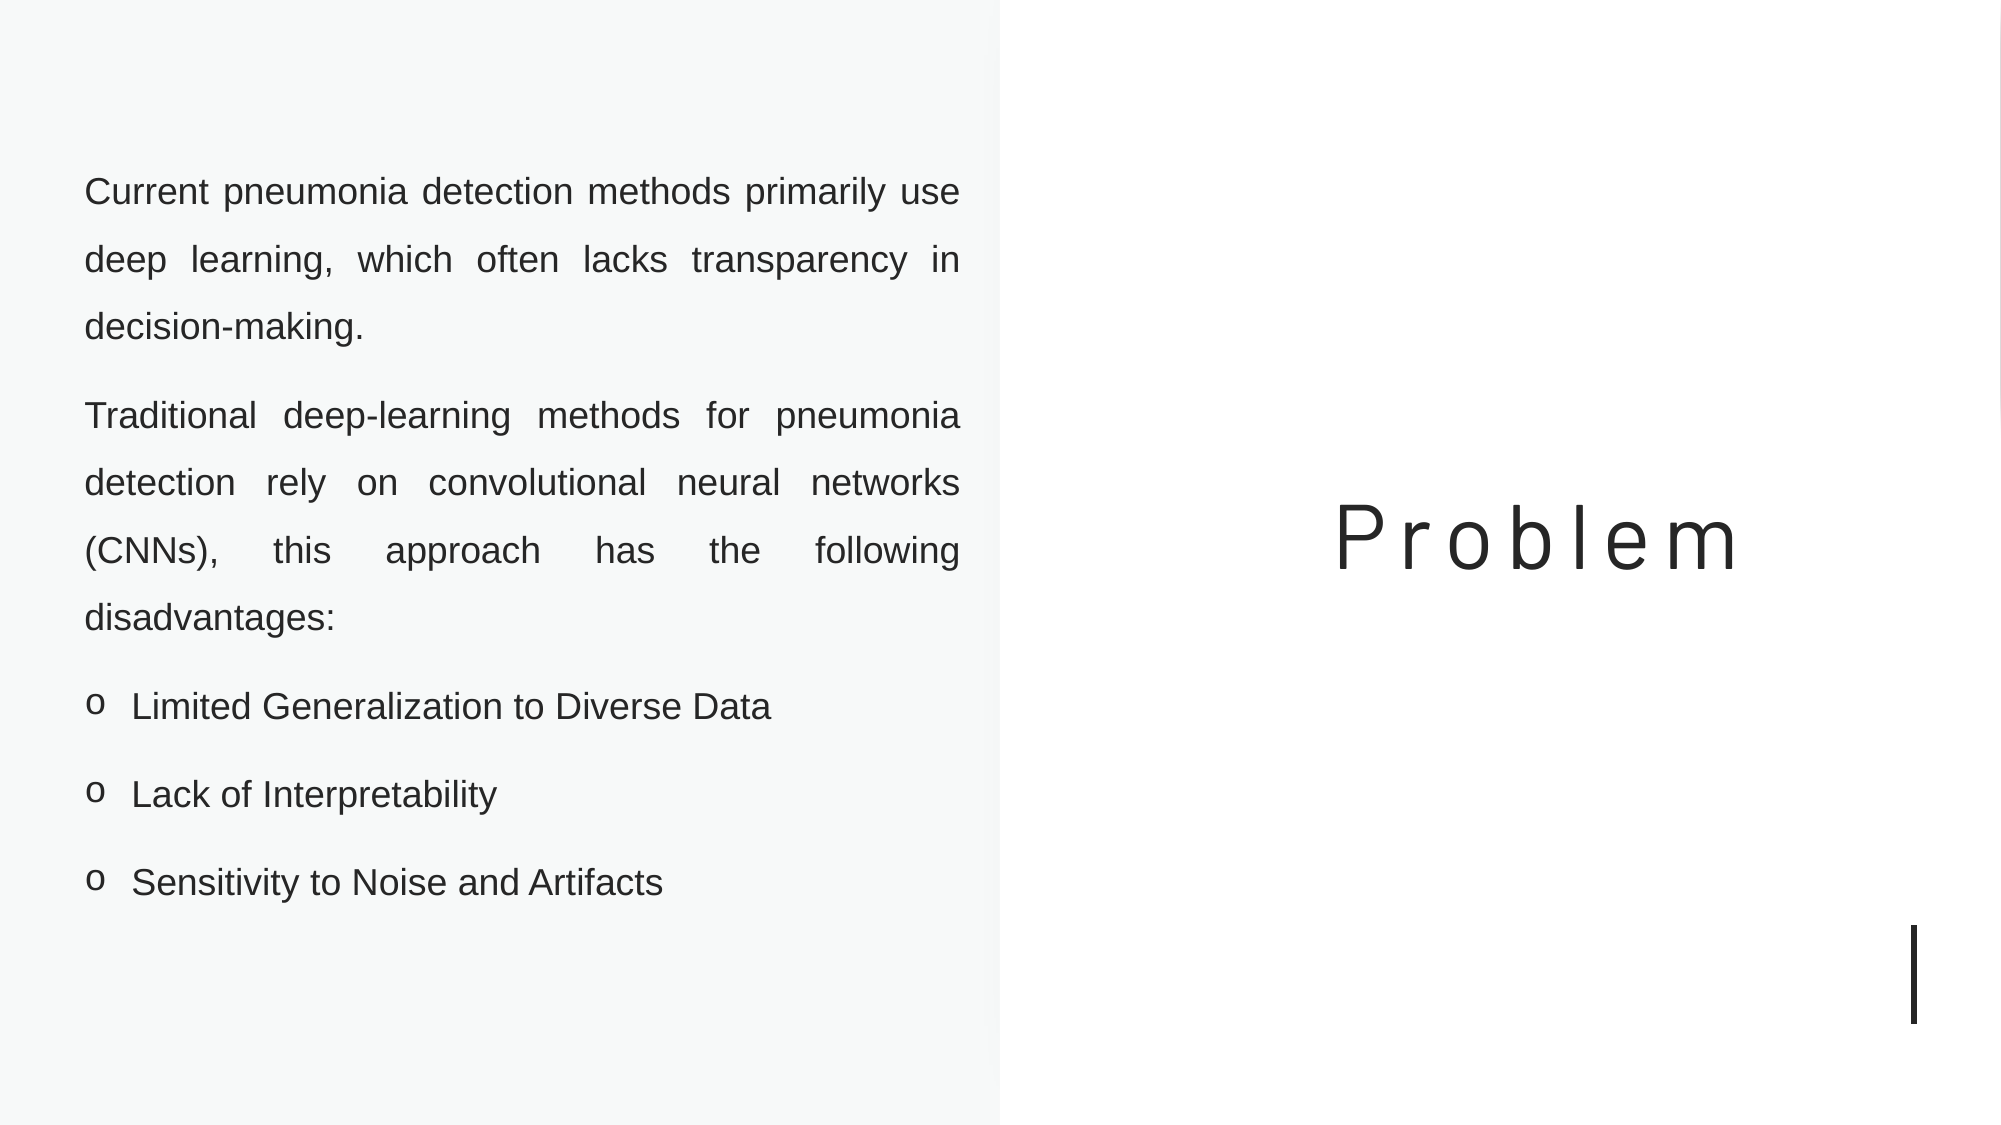

Current pneumonia detection methods primarily use deep learning, which often lacks transparency in decision-making.
Traditional deep-learning methods for pneumonia detection rely on convolutional neural networks (CNNs), this approach has the following disadvantages:
Limited Generalization to Diverse Data
Lack of Interpretability
Sensitivity to Noise and Artifacts
# Problem